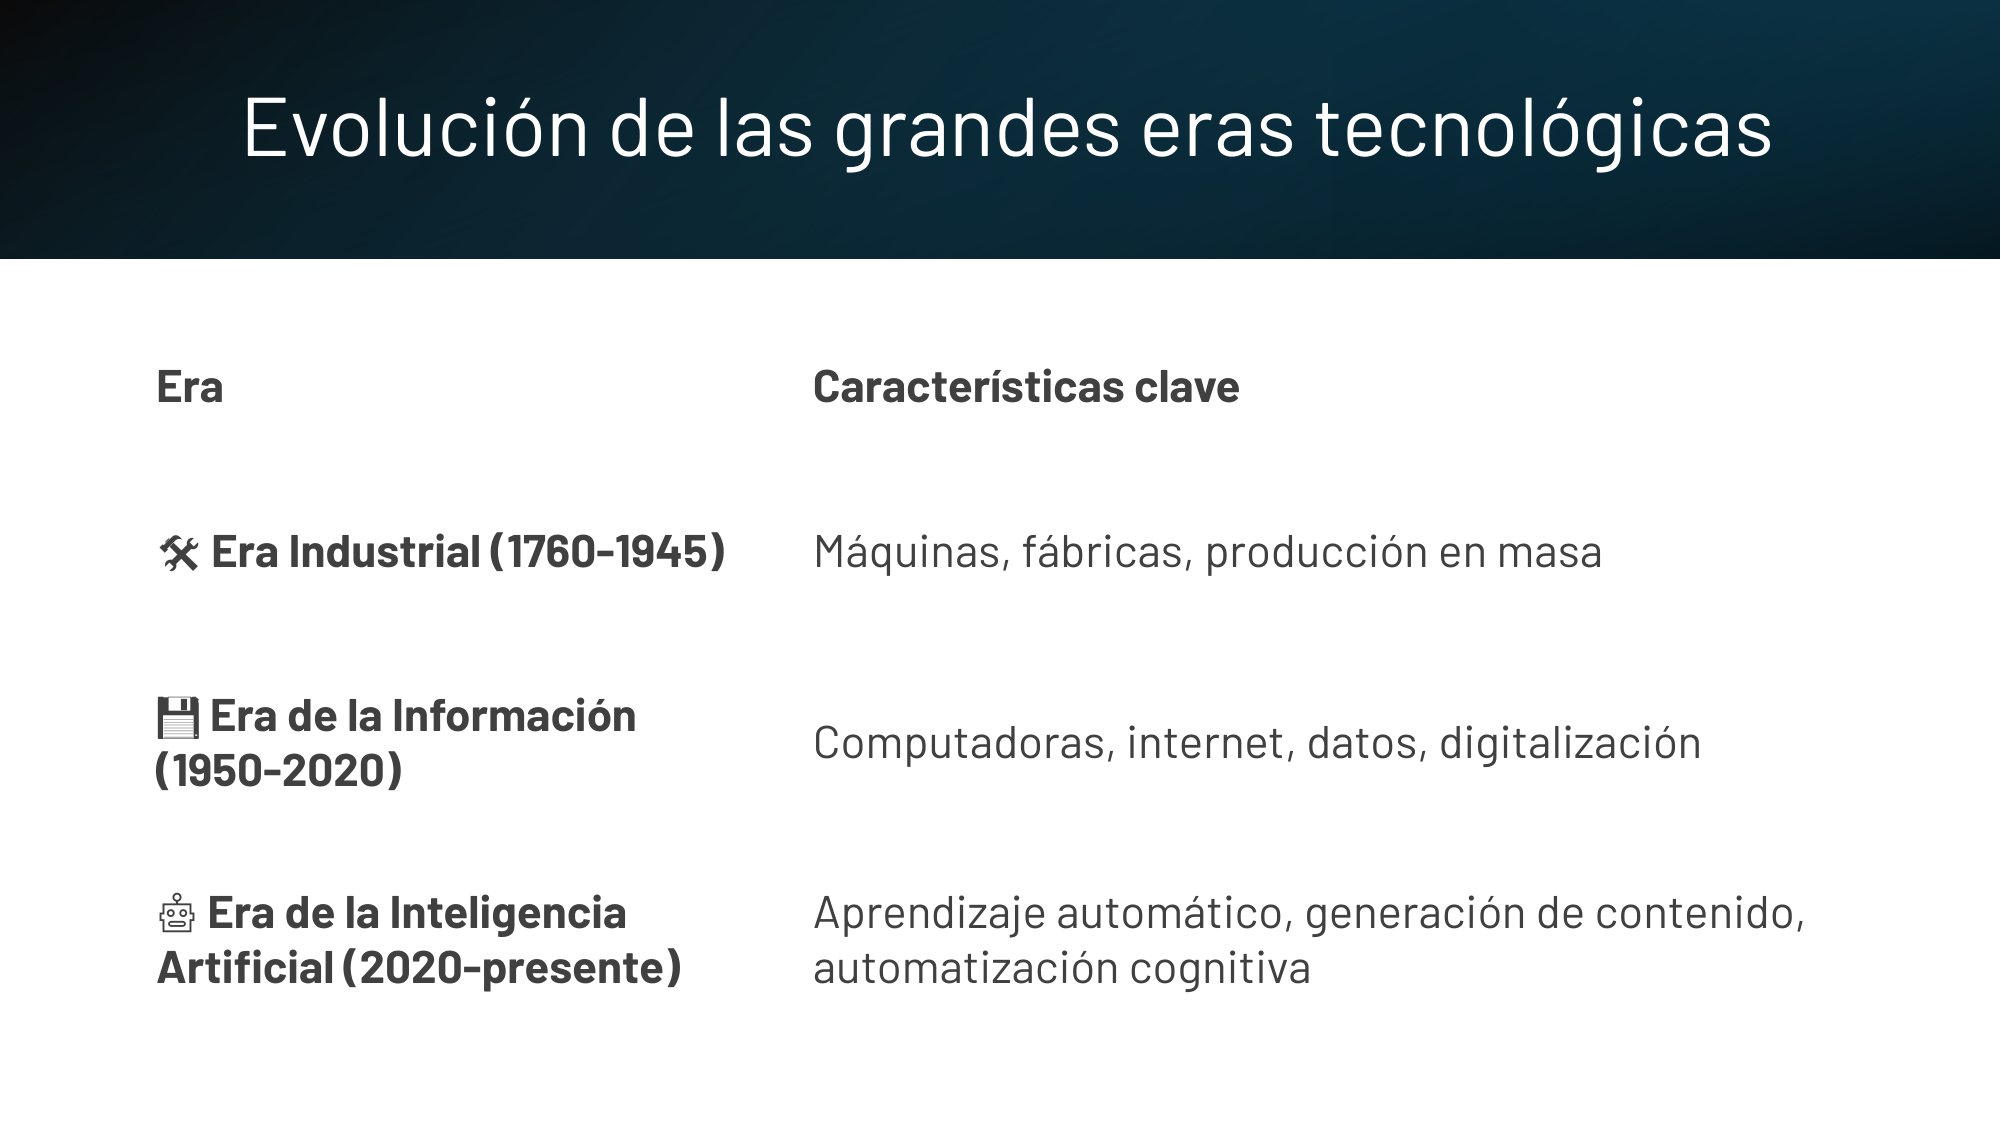

# Evolución de las grandes eras tecnológicas
| Era | Características clave |
| --- | --- |
| 🛠️ Era Industrial (1760-1945) | Máquinas, fábricas, producción en masa |
| 💾 Era de la Información (1950-2020) | Computadoras, internet, datos, digitalización |
| 🤖 Era de la Inteligencia Artificial (2020-presente) | Aprendizaje automático, generación de contenido, automatización cognitiva |